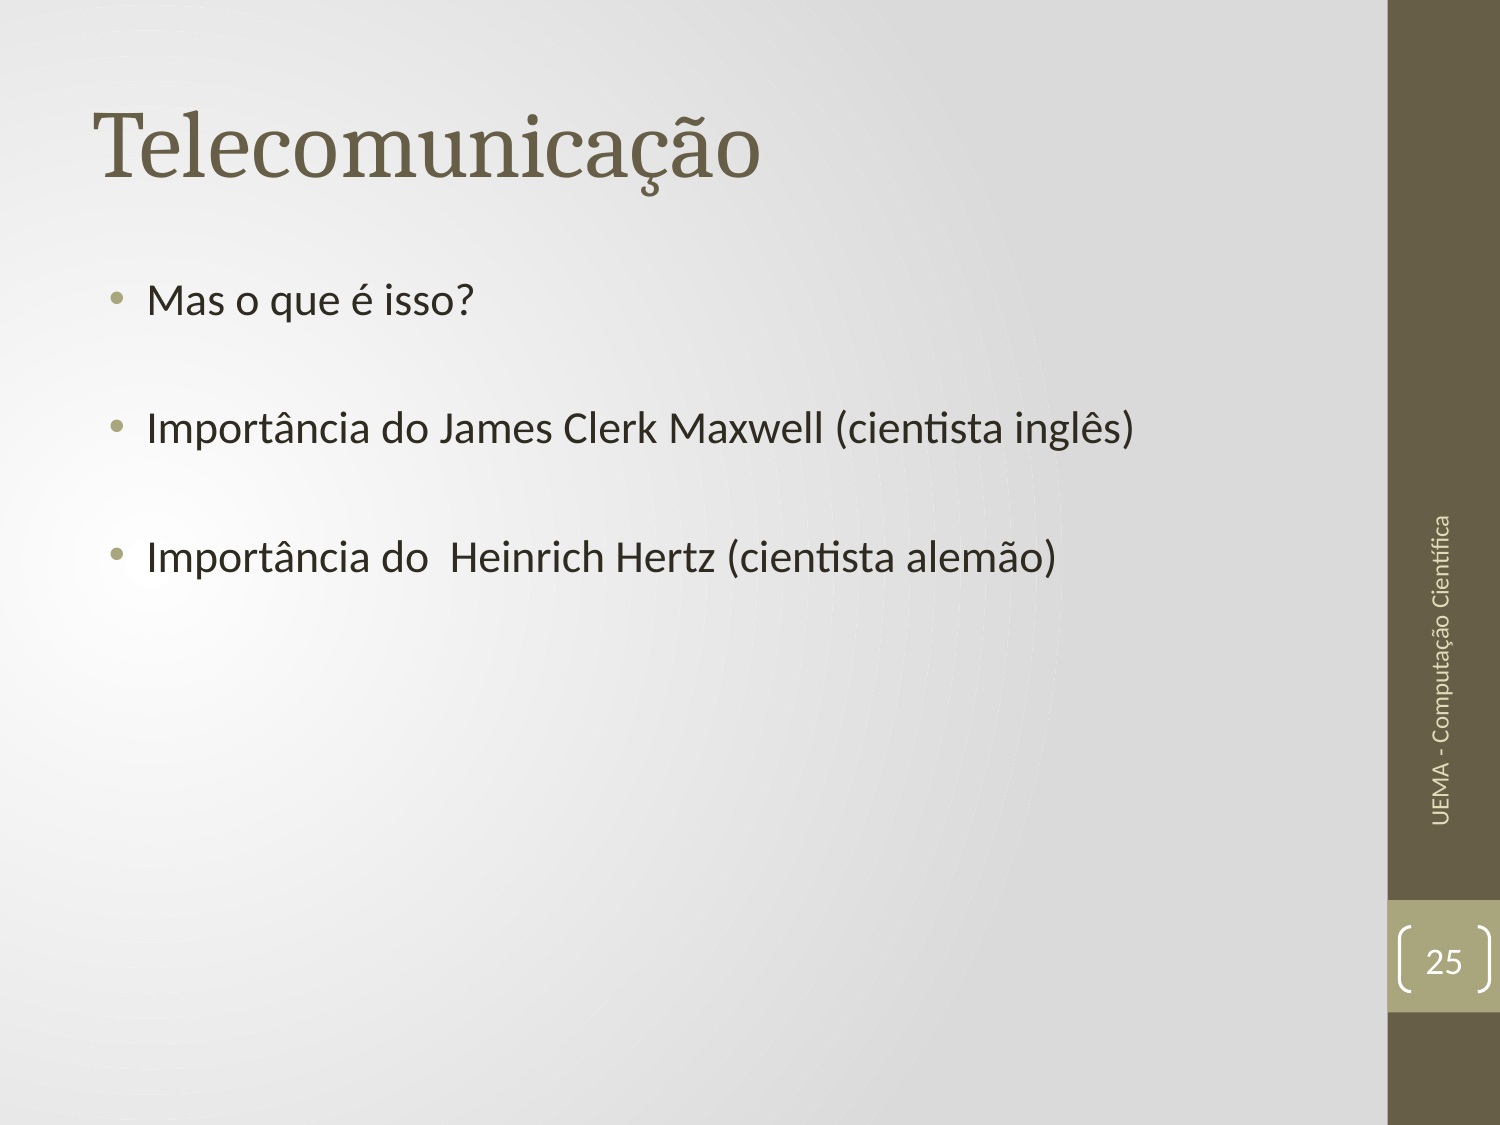

# Telecomunicação
Mas o que é isso?

Importância do James Clerk Maxwell (cientista inglês)

Importância do  Heinrich Hertz (cientista alemão)
UEMA - Computação Científica
25